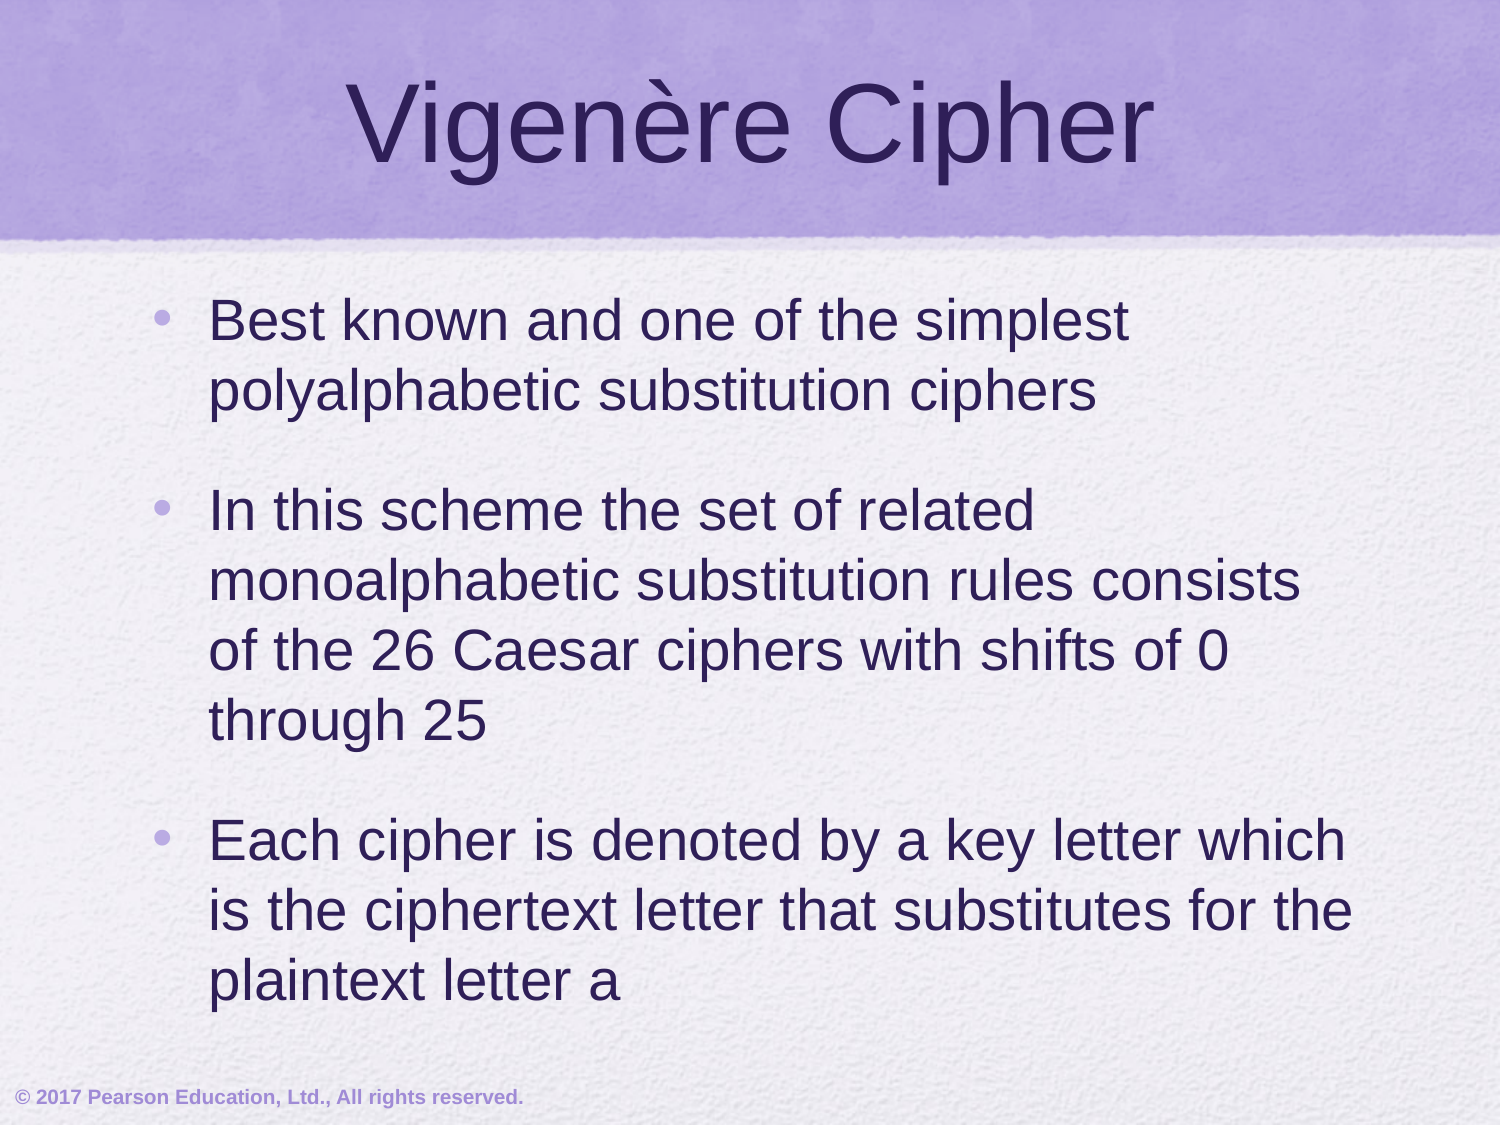

# Vigenère Cipher
Best known and one of the simplest polyalphabetic substitution ciphers
In this scheme the set of related monoalphabetic substitution rules consists of the 26 Caesar ciphers with shifts of 0 through 25
Each cipher is denoted by a key letter which is the ciphertext letter that substitutes for the plaintext letter a

© 2017 Pearson Education, Ltd., All rights reserved.